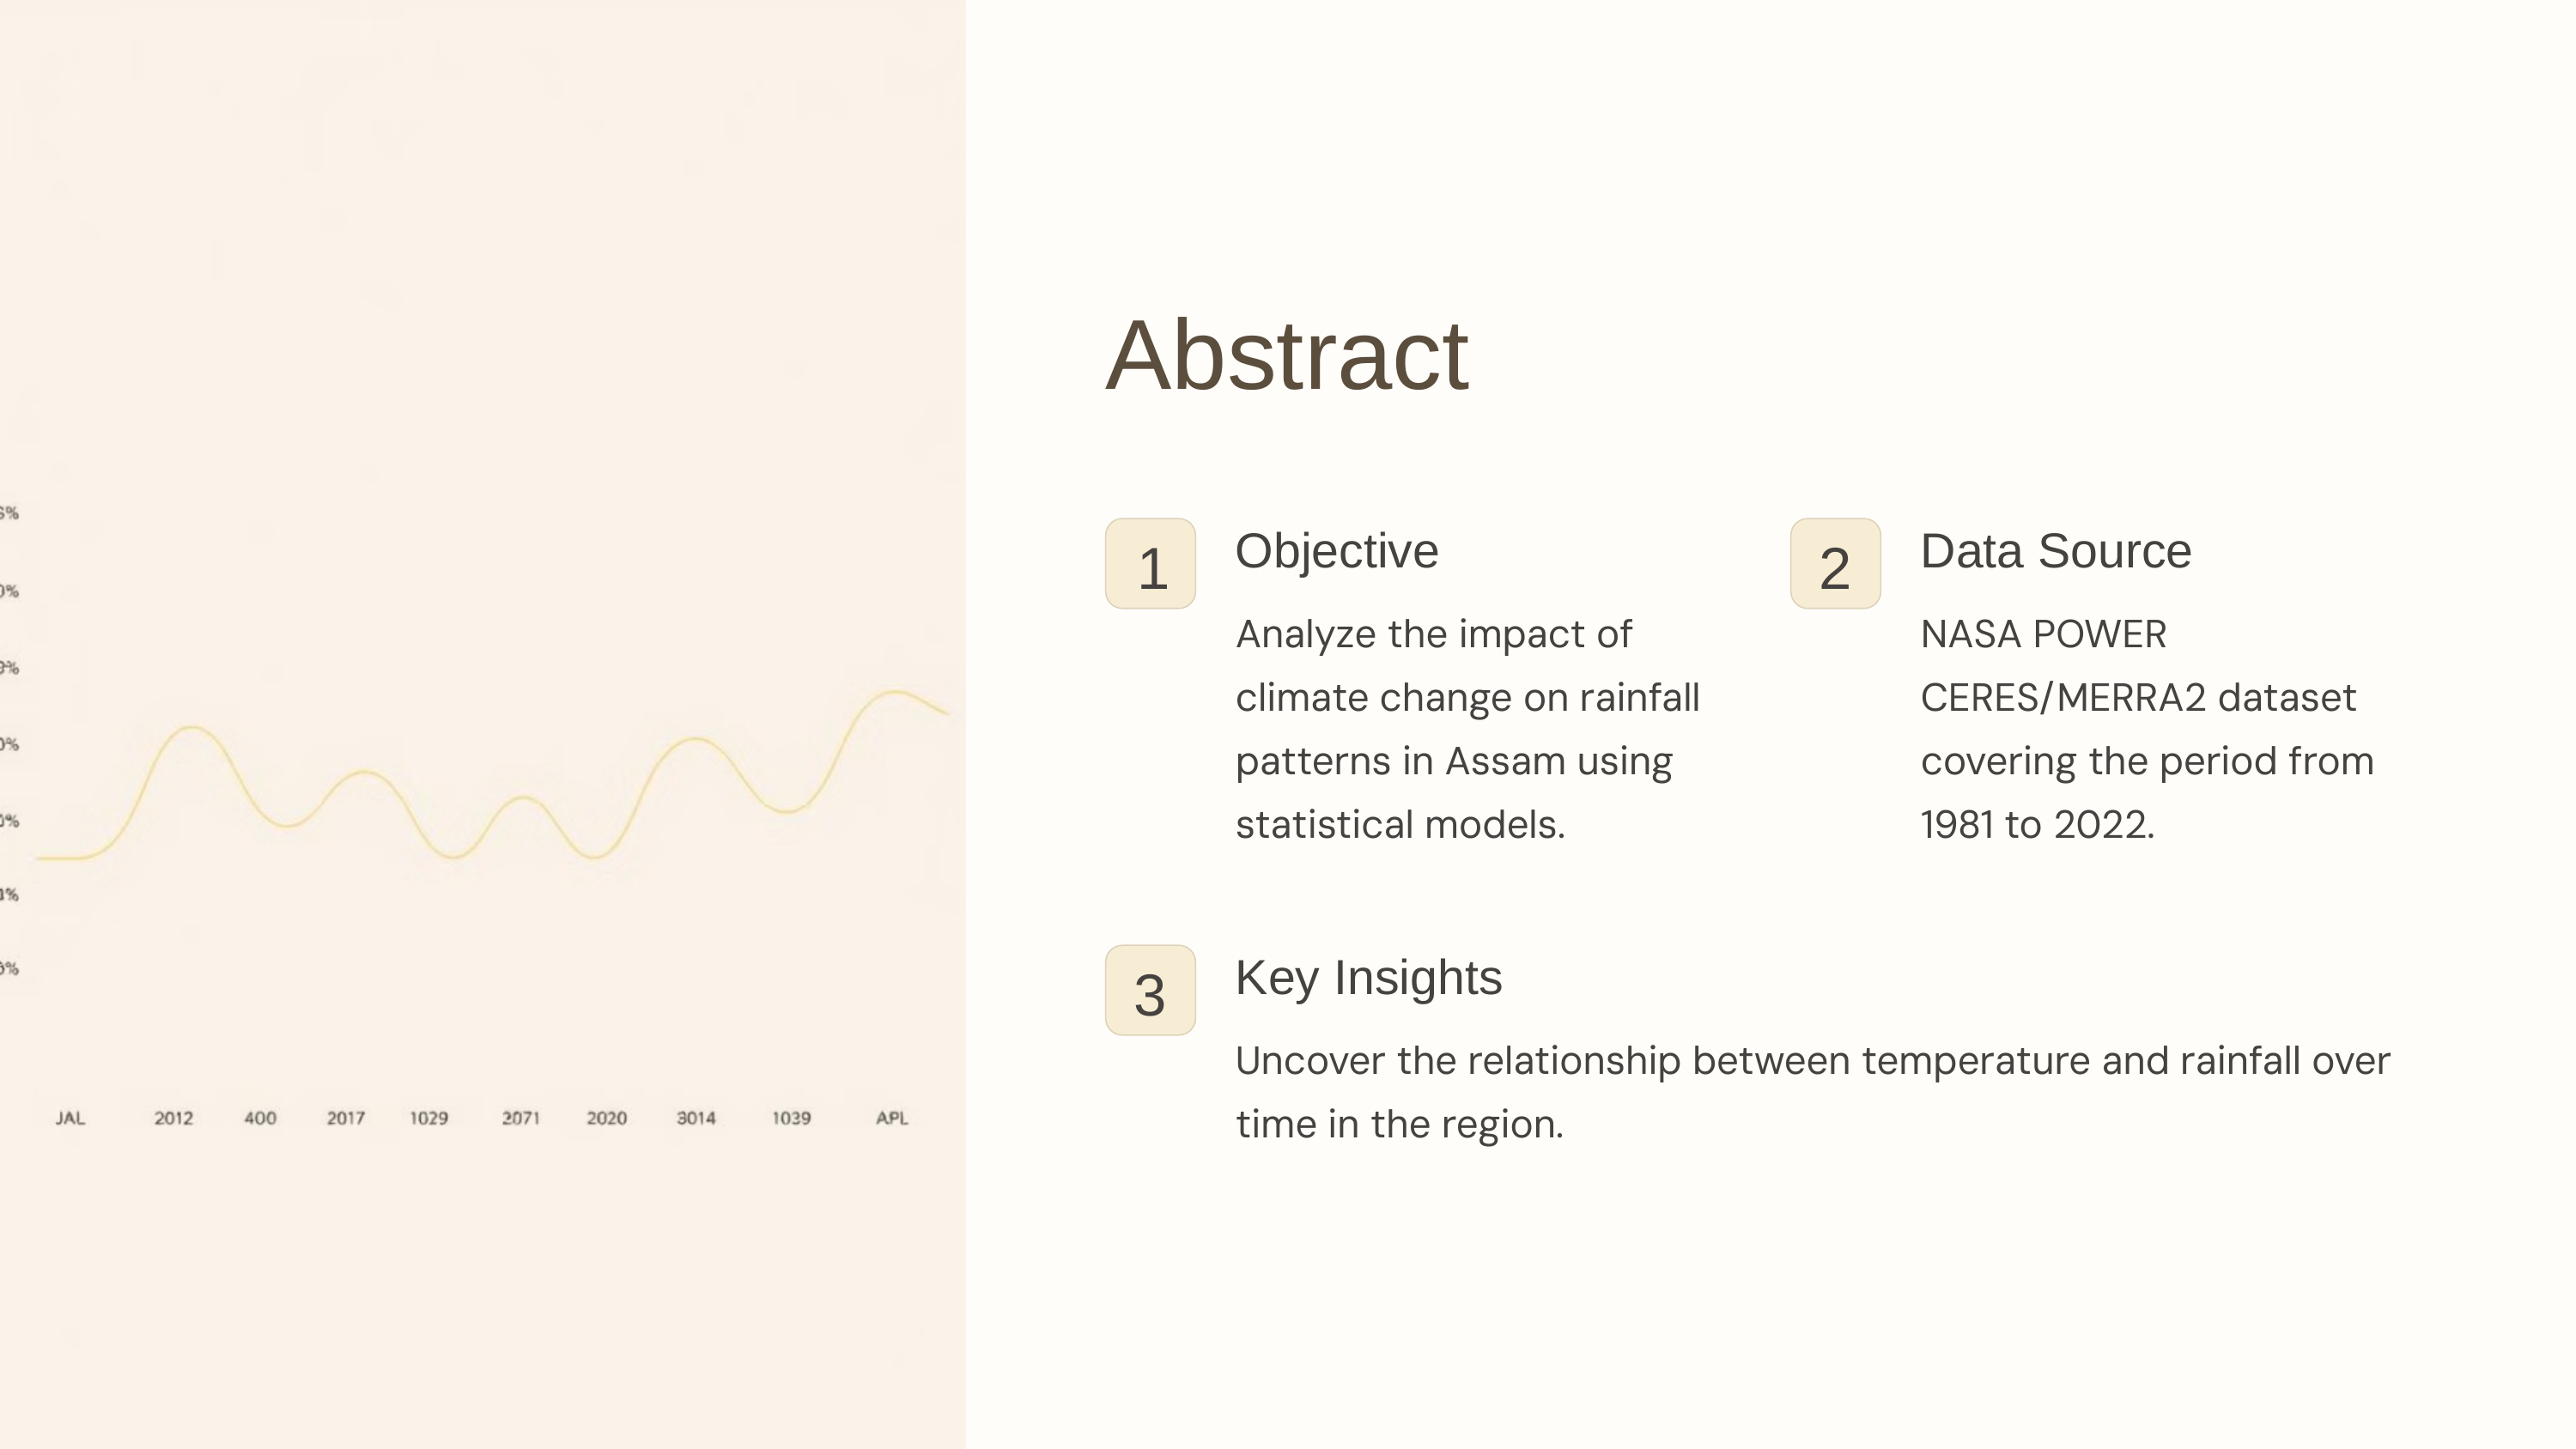

Abstract
Objective
Data Source

1
2
Analyze the impact of climate change on rainfall patterns in Assam using statistical models.
NASA POWER CERES/MERRA2 dataset covering the period from 1981 to 2022.
Key Insights

3
Uncover the relationship between temperature and rainfall over time in the region.